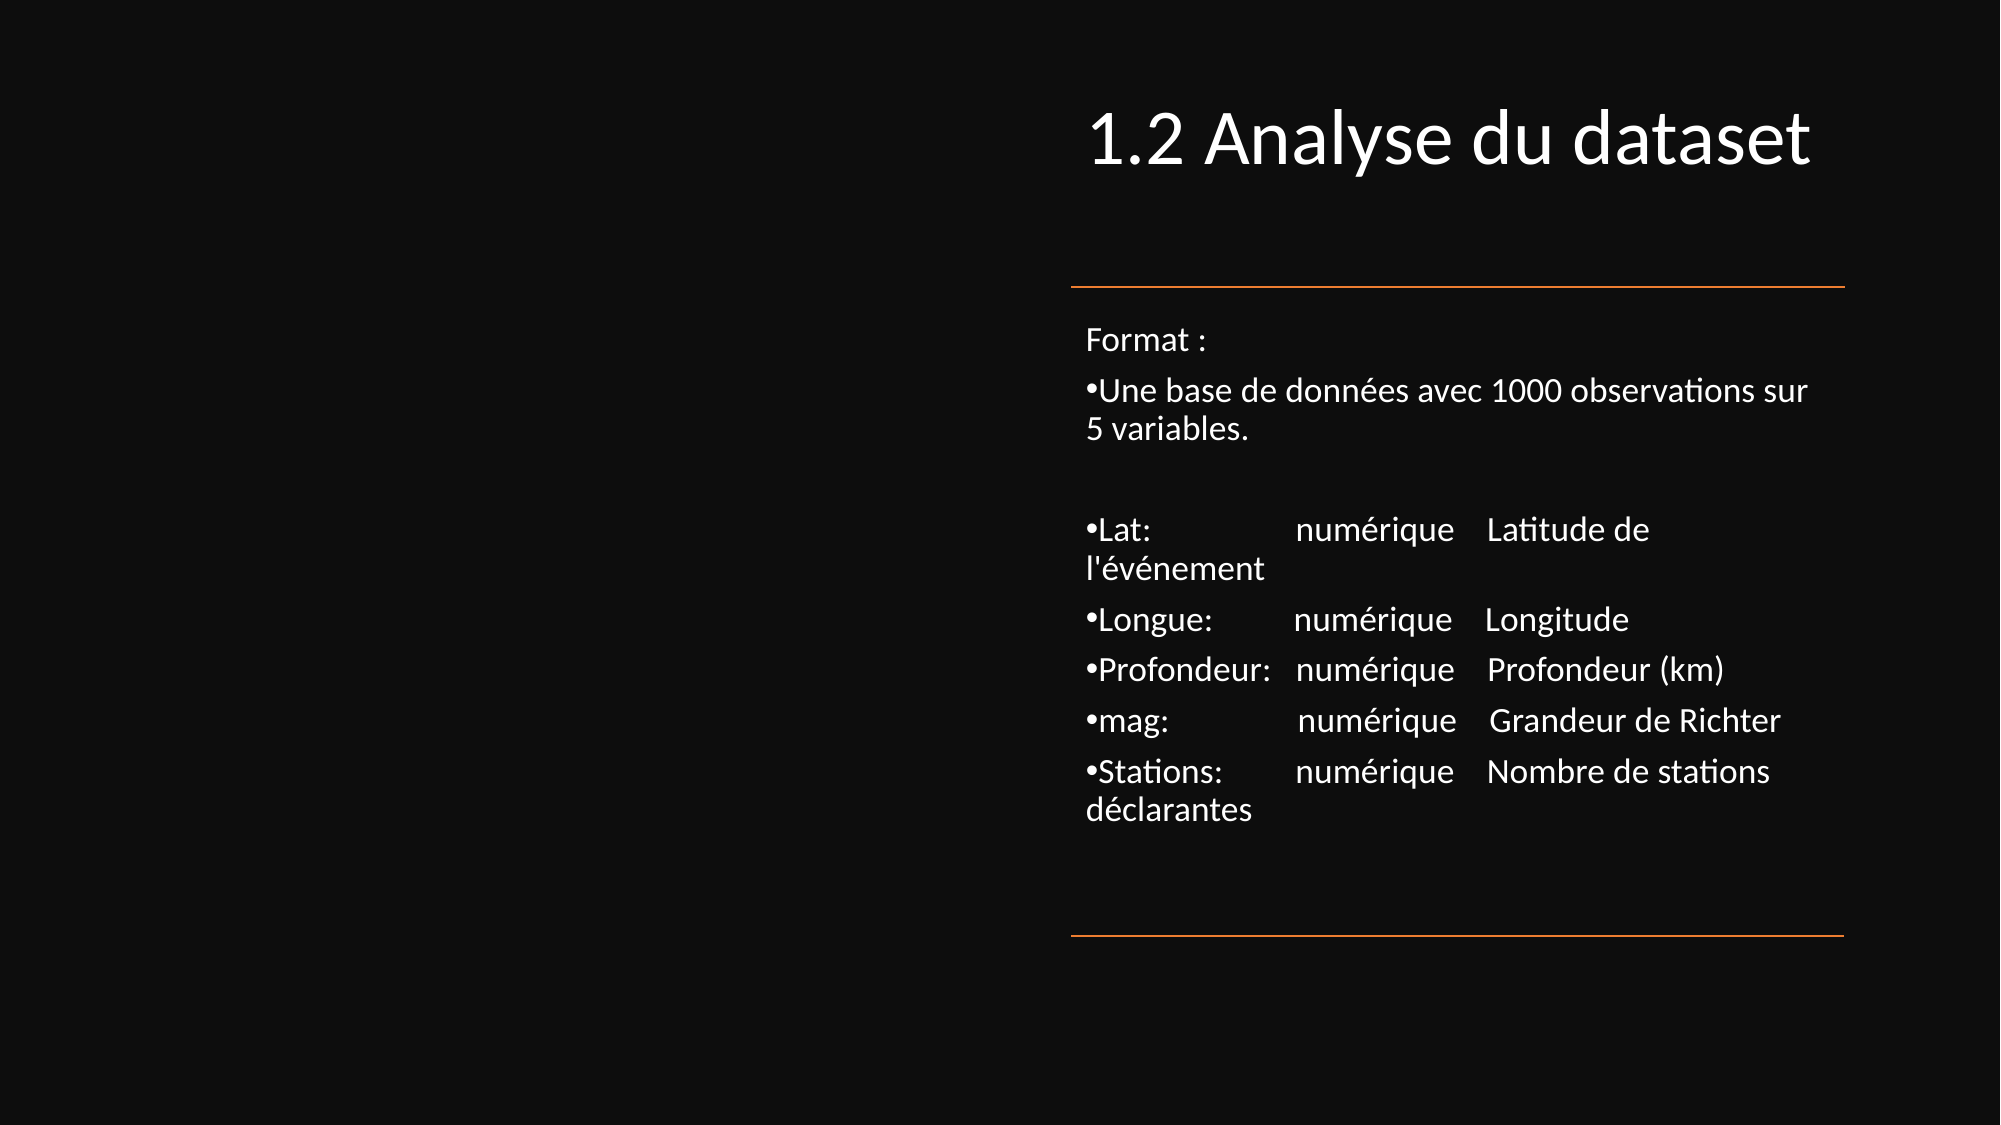

# 1.2 Analyse du dataset

| lat | long | depth | mag | stations |
| --- | --- | --- | --- | --- |
| -20.42 | 181.62 | 562 | 4.8 | 41 |
| -20.62 | 181.03 | 650 | 4.2 | 15 |
| -26.00 | 184.10 | 42 | 5.4 | 43 |
| -17.97 | 181.66 | 626 | 4.1 | 19 |
| -20.42 | 181.96 | 649 | 4.0 | 11 |
| -19.68 | 184.31 | 195 | 4.0 | 12 |
| -11.70 | 166.10 | 82 | 4.8 | 43 |
| -28.11 | 181.93 | 194 | 4.4 | 15 |
| -28.74 | 181.74 | 211 | 4.7 | 35 |
| -17.47 | 179.59 | 622 | 4.3 | 19 |
Format :
Une base de données avec 1000 observations sur 5 variables.

Lat:                  numérique    Latitude de l'événement
Longue:          numérique    Longitude
Profondeur:   numérique    Profondeur (km)
mag:                numérique    Grandeur de Richter
Stations:         numérique    Nombre de stations déclarantes